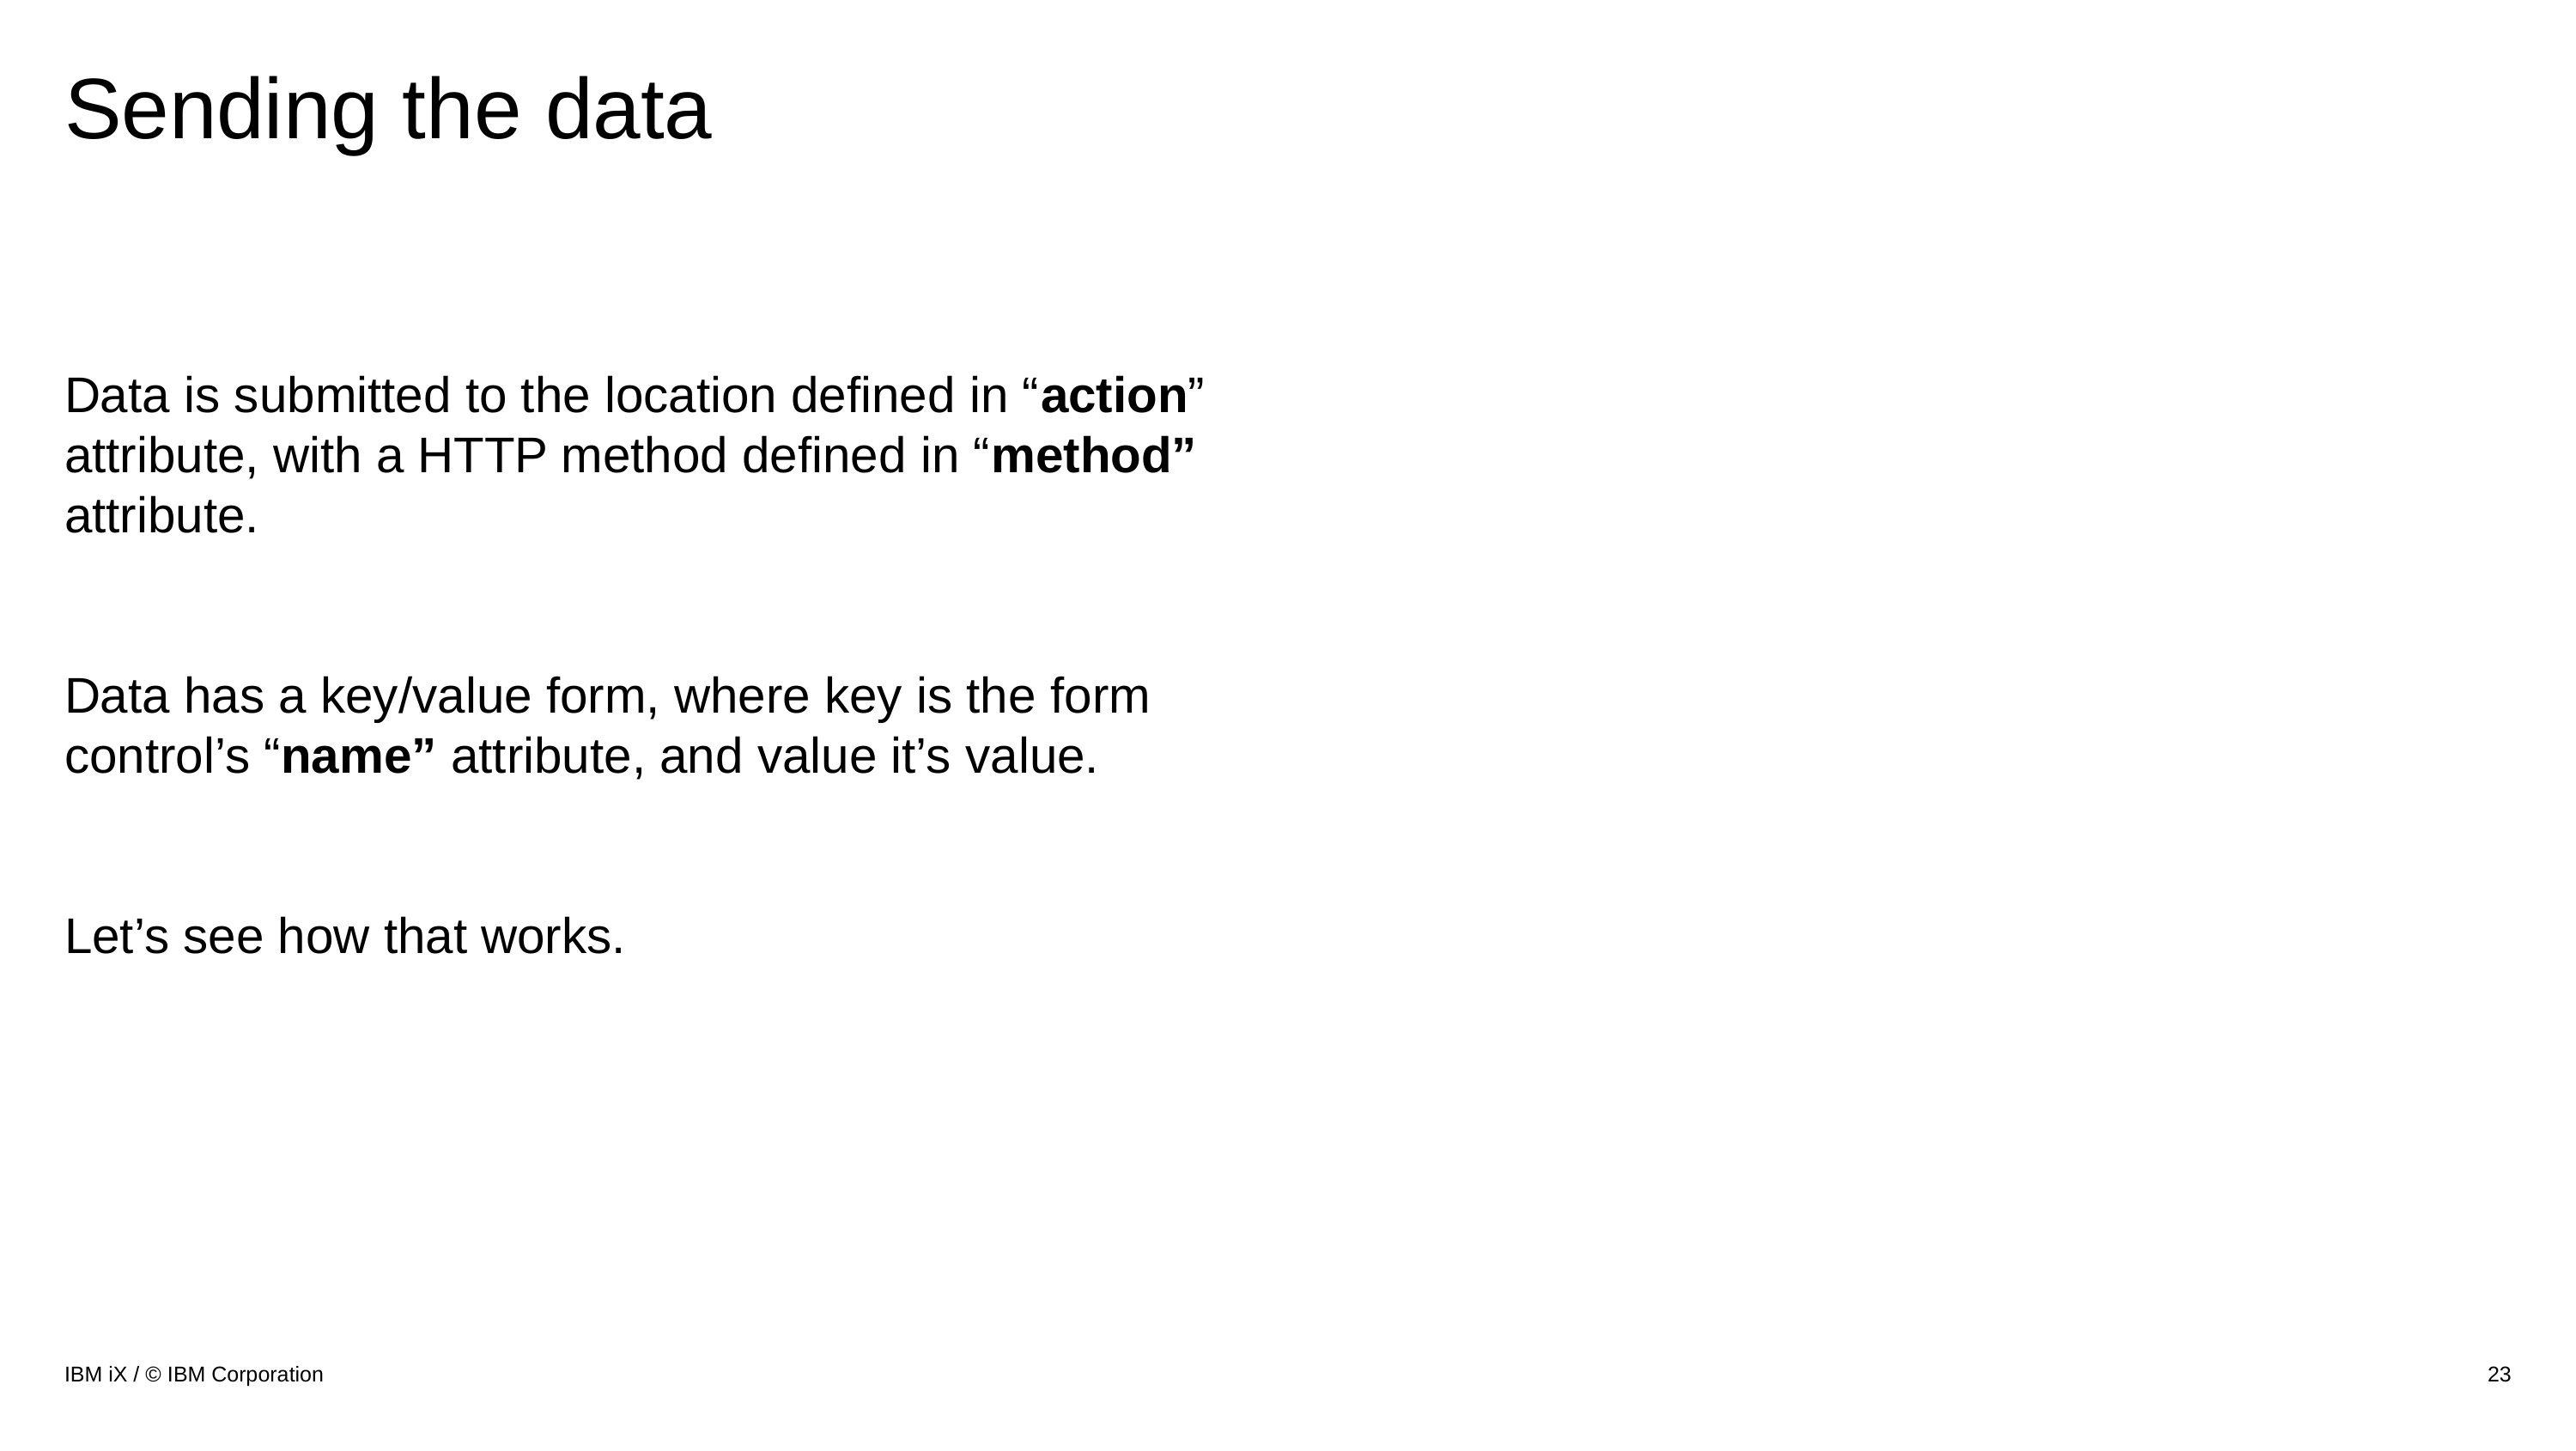

# Sending the data
Data is submitted to the location defined in “action” attribute, with a HTTP method defined in “method” attribute.

Data has a key/value form, where key is the form control’s “name” attribute, and value it’s value.

Let’s see how that works.

IBM iX / © IBM Corporation
23